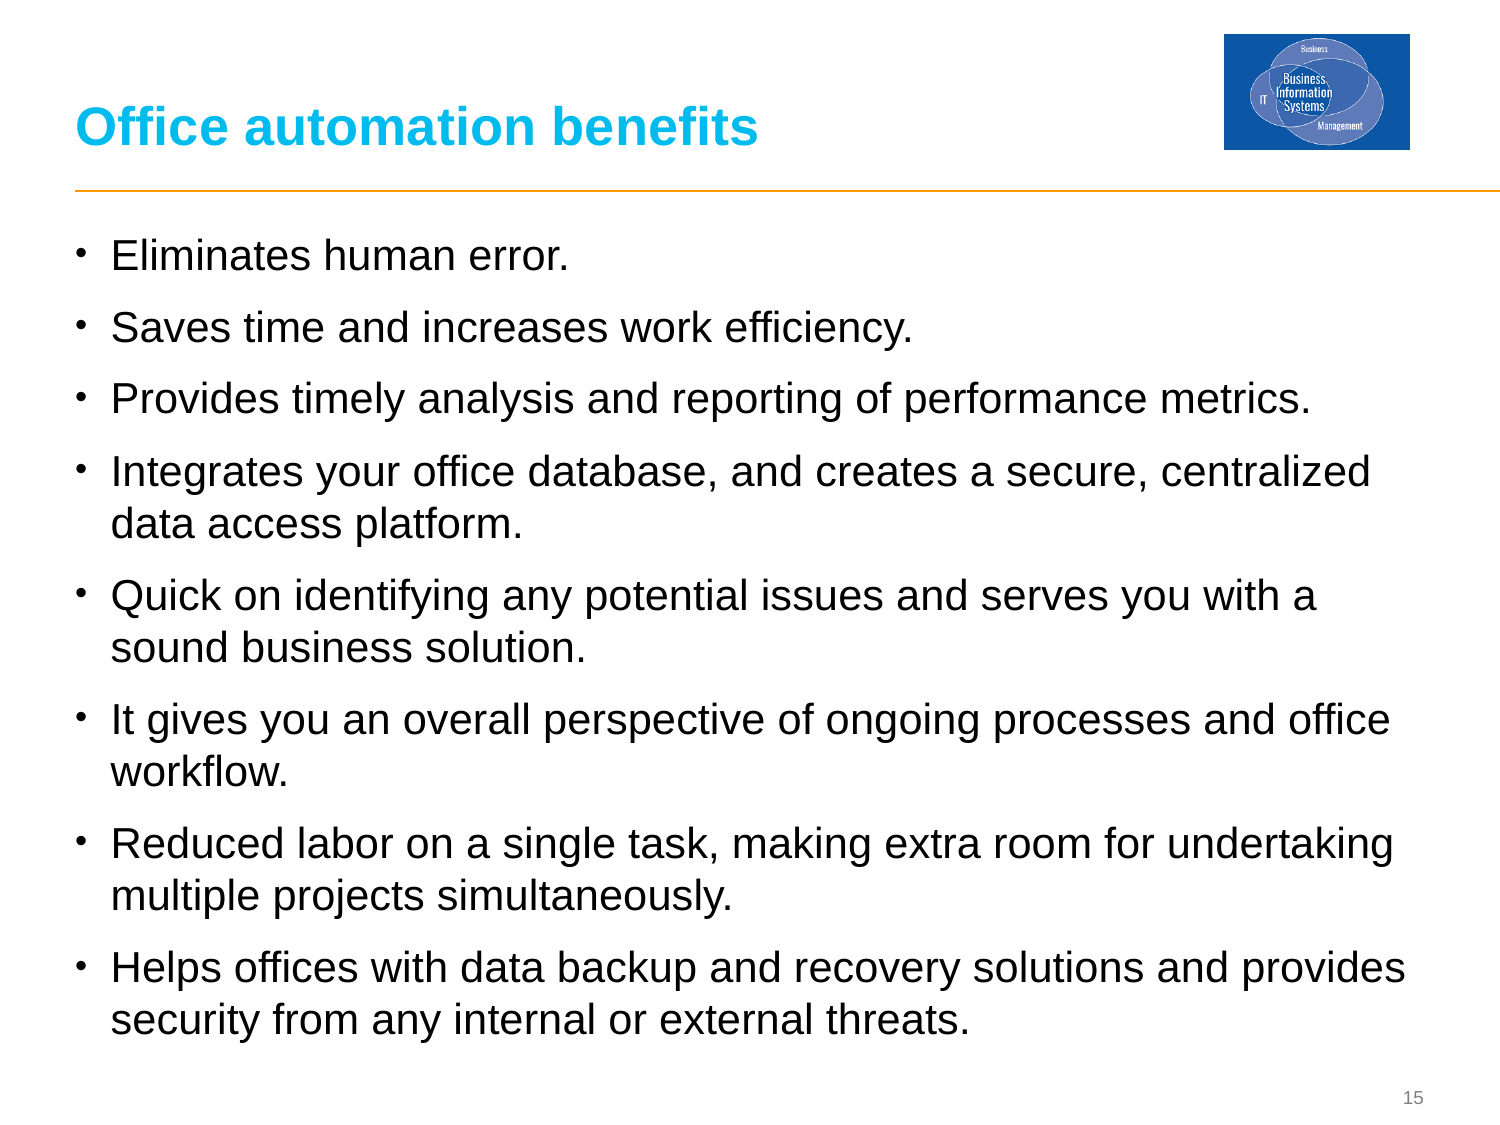

# Office automation benefits
Eliminates human error.
Saves time and increases work efficiency.
Provides timely analysis and reporting of performance metrics.
Integrates your office database, and creates a secure, centralized data access platform.
Quick on identifying any potential issues and serves you with a sound business solution.
It gives you an overall perspective of ongoing processes and office workflow.
Reduced labor on a single task, making extra room for undertaking multiple projects simultaneously.
Helps offices with data backup and recovery solutions and provides security from any internal or external threats.